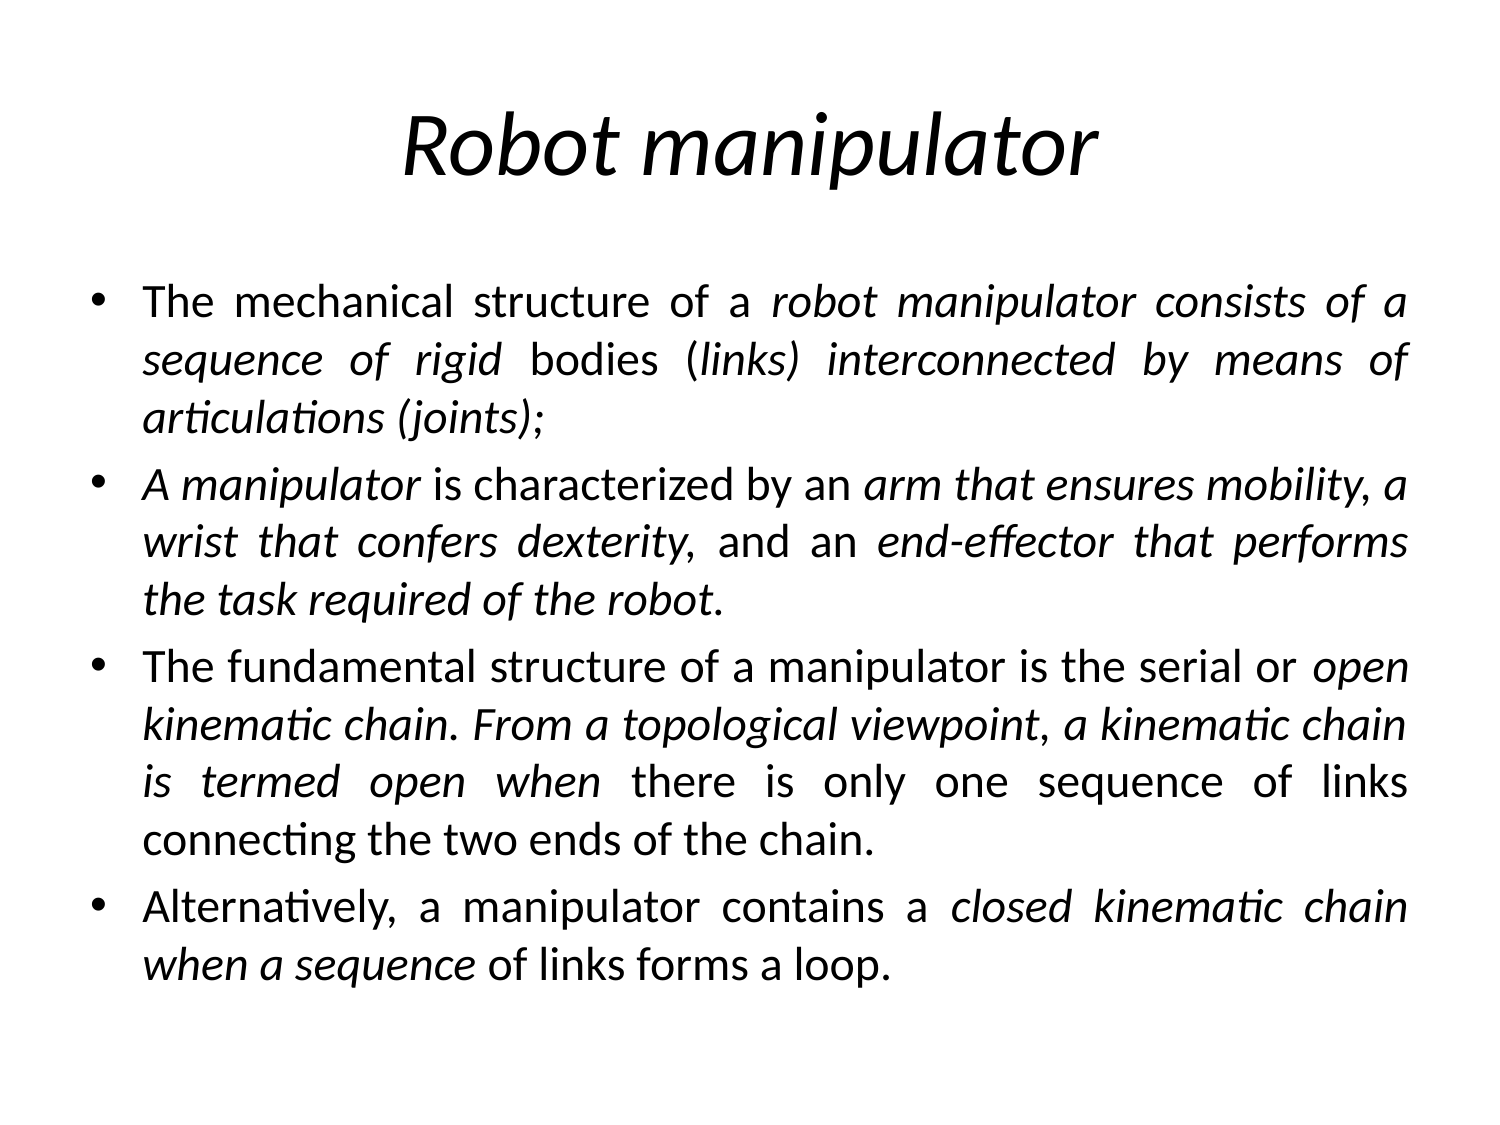

# Robot manipulator
The mechanical structure of a robot manipulator consists of a sequence of rigid bodies (links) interconnected by means of articulations (joints);
A manipulator is characterized by an arm that ensures mobility, a wrist that confers dexterity, and an end-effector that performs the task required of the robot.
The fundamental structure of a manipulator is the serial or open kinematic chain. From a topological viewpoint, a kinematic chain is termed open when there is only one sequence of links connecting the two ends of the chain.
Alternatively, a manipulator contains a closed kinematic chain when a sequence of links forms a loop.